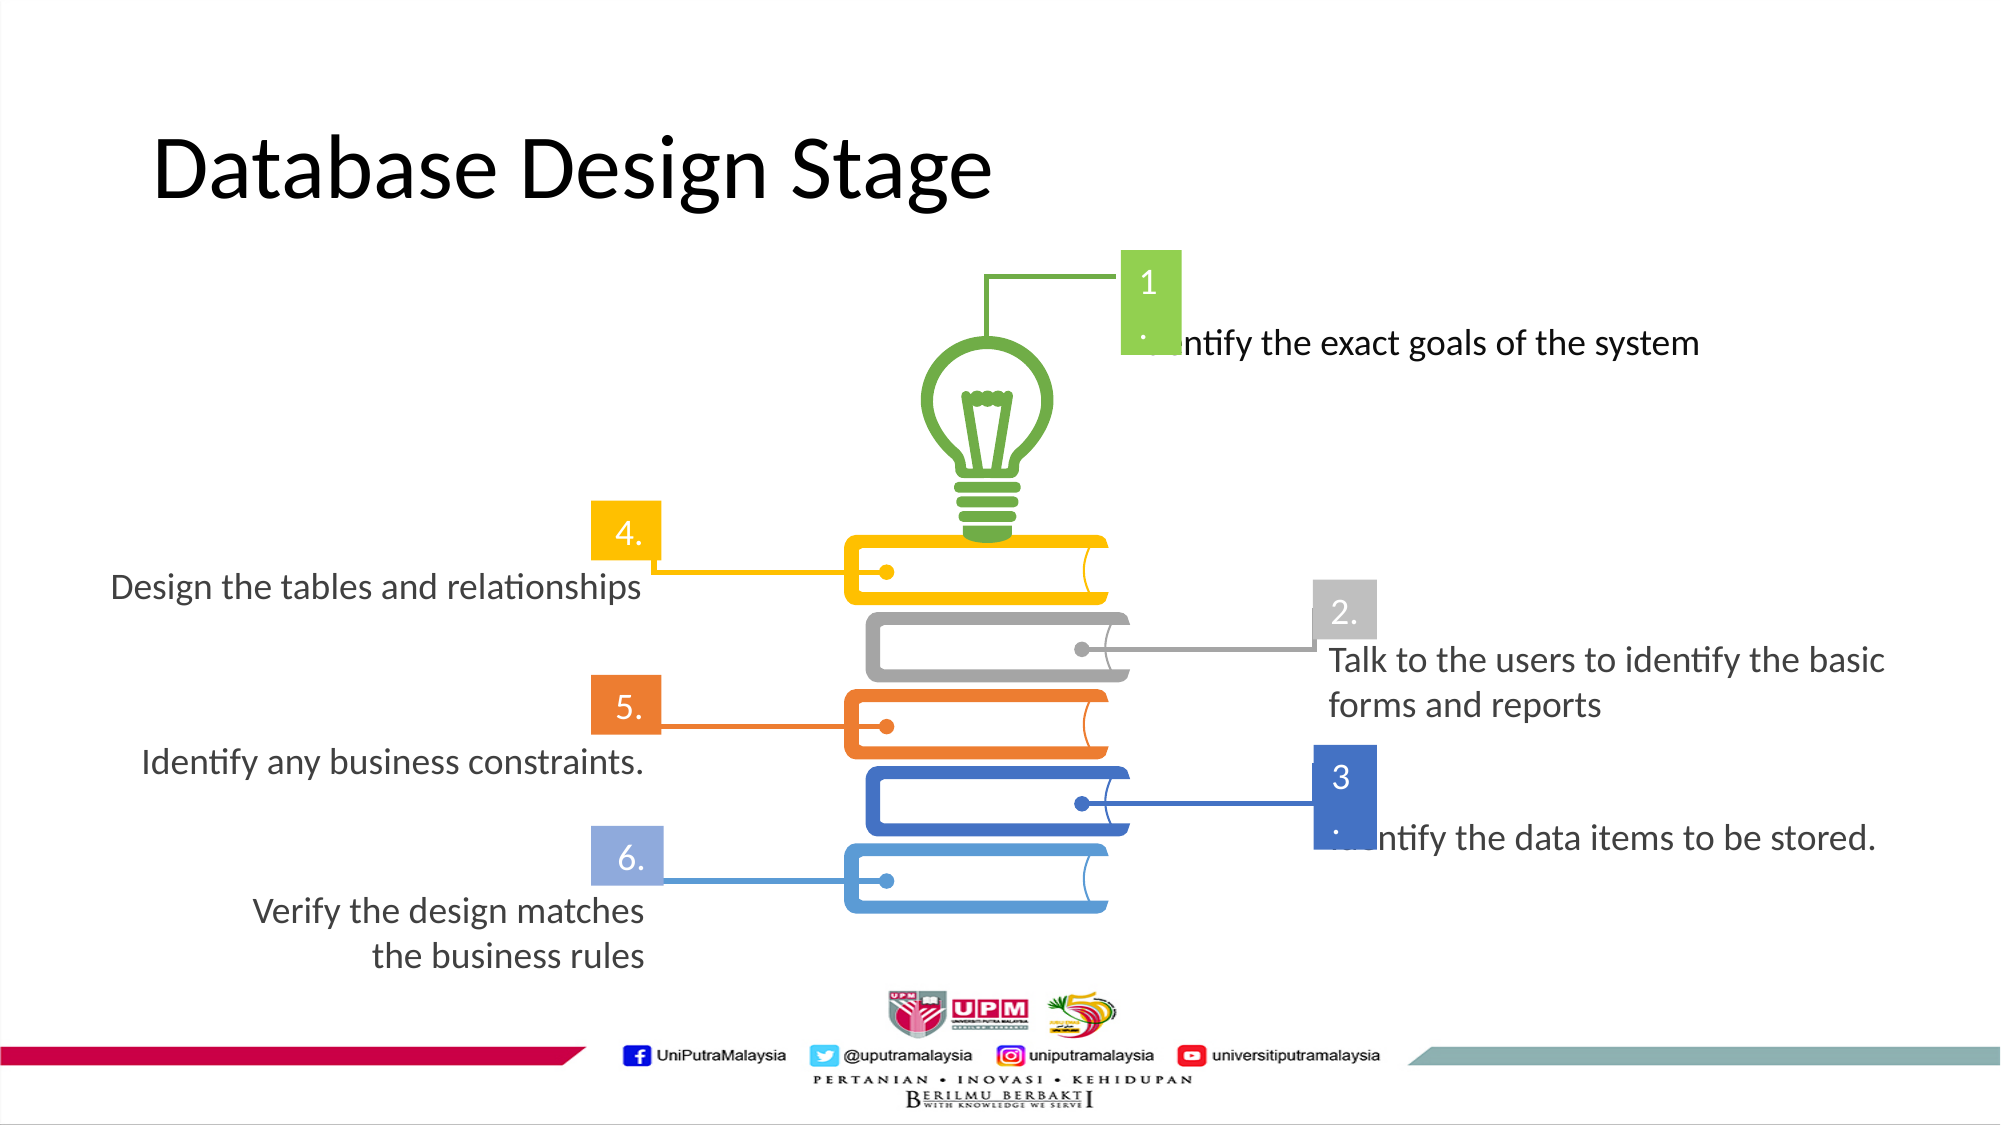

# Database Design Stage
1.
Identify the exact goals of the system

4.
Design the tables and relationships

2.
Talk to the users to identify the basic forms and reports

5.
Identify any business constraints.

3.
Identify the data items to be stored.

6.
Verify the design matches the business rules